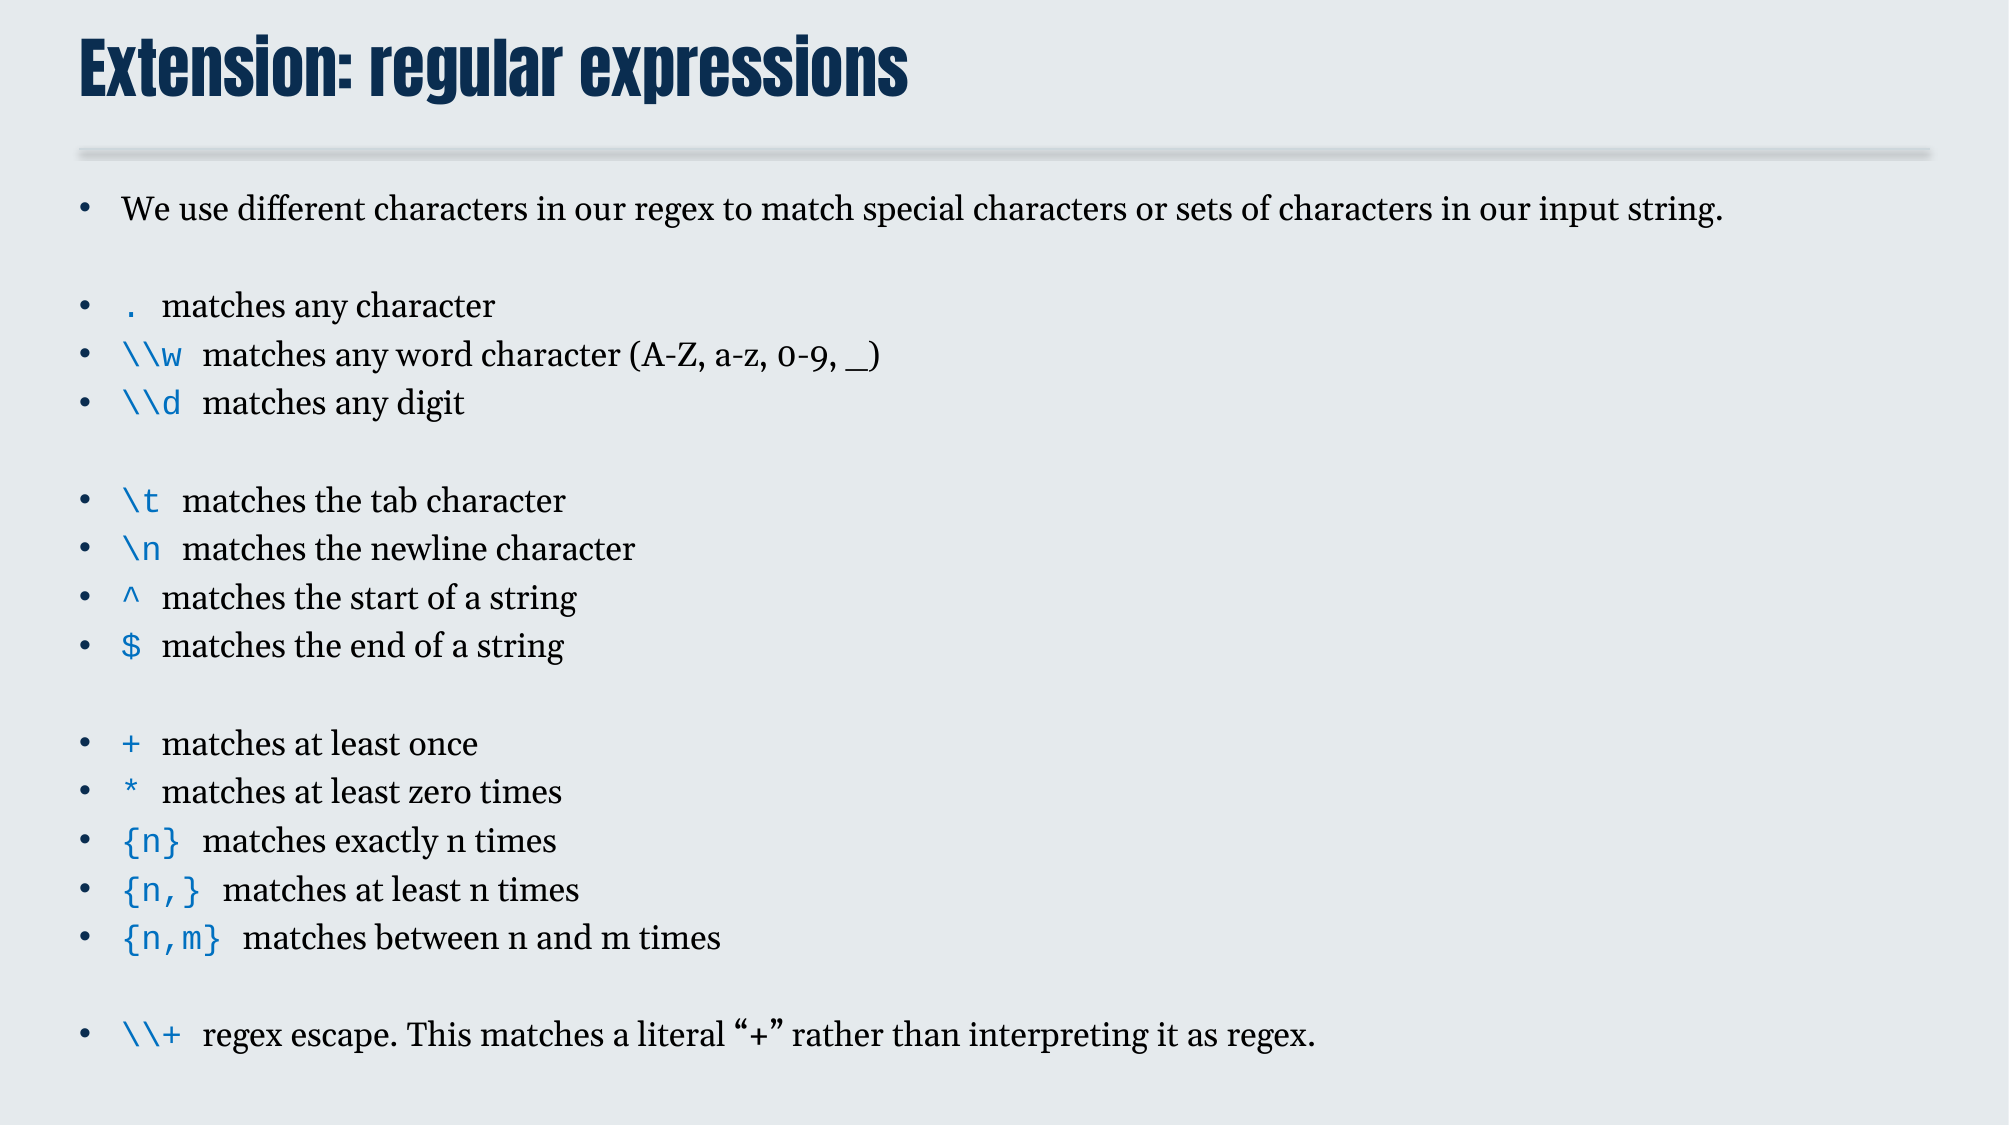

# Extension: regular expressions
We use different characters in our regex to match special characters or sets of characters in our input string.

. matches any character
\\w matches any word character (A-Z, a-z, 0-9, _)
\\d matches any digit

\t matches the tab character
\n matches the newline character
^ matches the start of a string
$ matches the end of a string

+ matches at least once
* matches at least zero times
{n} matches exactly n times
{n,} matches at least n times
{n,m} matches between n and m times

\\+ regex escape. This matches a literal “+” rather than interpreting it as regex.